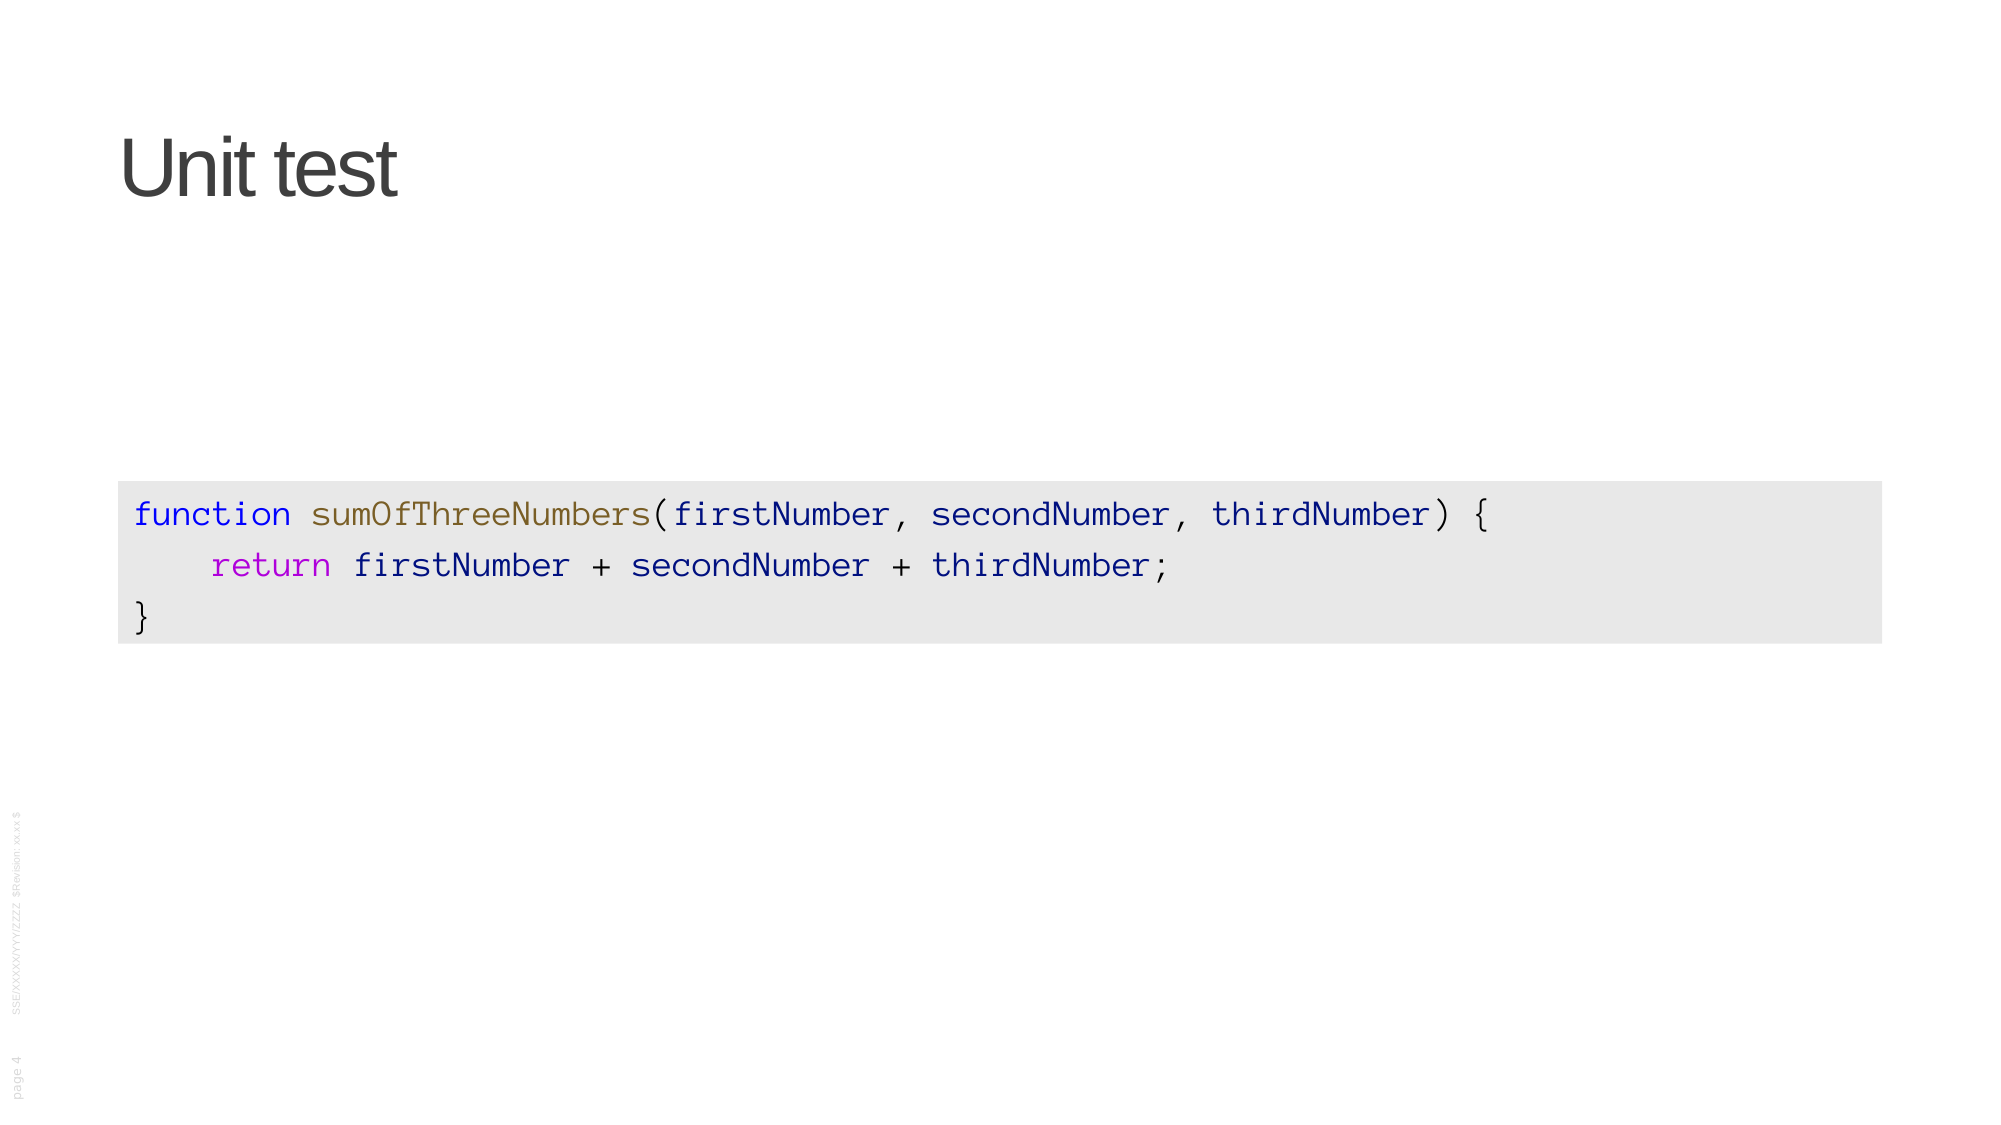

# Unit test
function sumOfThreeNumbers(firstNumber, secondNumber, thirdNumber) {
    return firstNumber + secondNumber + thirdNumber;
}
describe('Sum should', function(){
    it('return 6 given 1, 2, 3 as inputs', function(){
        // Arrange
        var numbers = [1, 2, 3];
        // Act
        var actualResult = sumOfThreeNumbers(numbers[0], numbers[1], numbers[2]);
        // Assert
        expect(actualResult).toEqual(6);
    });
});